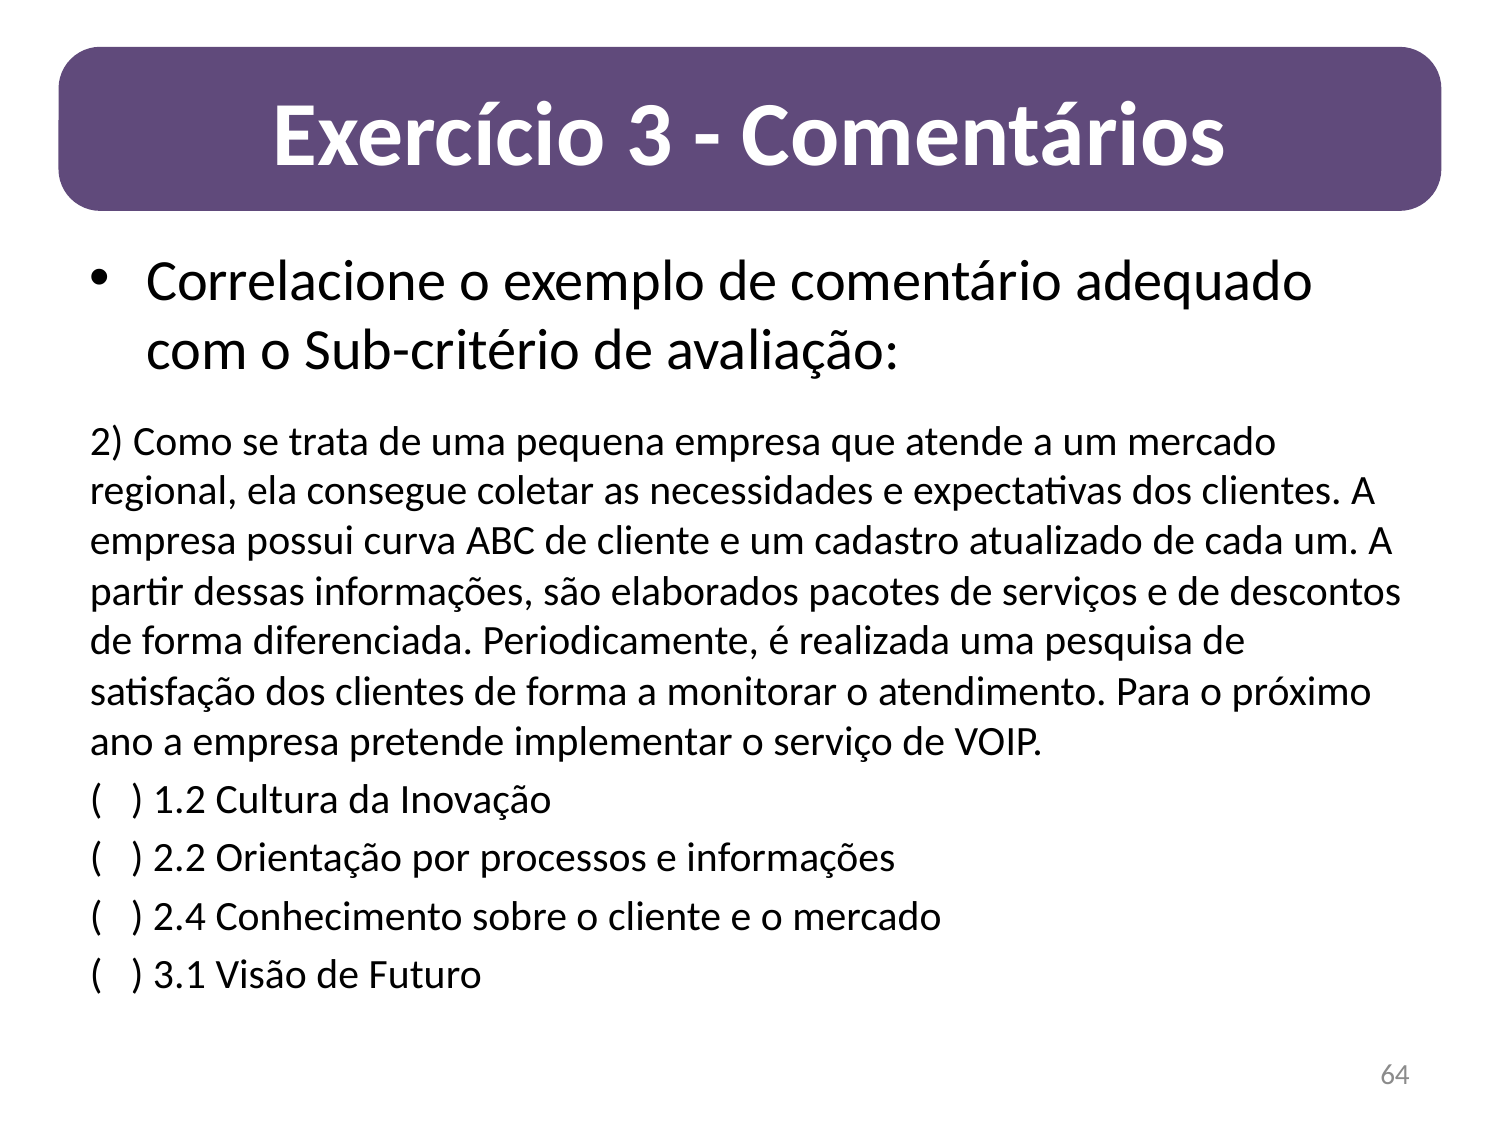

Exercício 3 - Comentários
Correlacione o exemplo de comentário adequado com o Sub-critério de avaliação:

2) Como se trata de uma pequena empresa que atende a um mercado regional, ela consegue coletar as necessidades e expectativas dos clientes. A empresa possui curva ABC de cliente e um cadastro atualizado de cada um. A partir dessas informações, são elaborados pacotes de serviços e de descontos de forma diferenciada. Periodicamente, é realizada uma pesquisa de satisfação dos clientes de forma a monitorar o atendimento. Para o próximo ano a empresa pretende implementar o serviço de VOIP.
(   ) 1.2 Cultura da Inovação
(   ) 2.2 Orientação por processos e informações
(   ) 2.4 Conhecimento sobre o cliente e o mercado
(   ) 3.1 Visão de Futuro

64